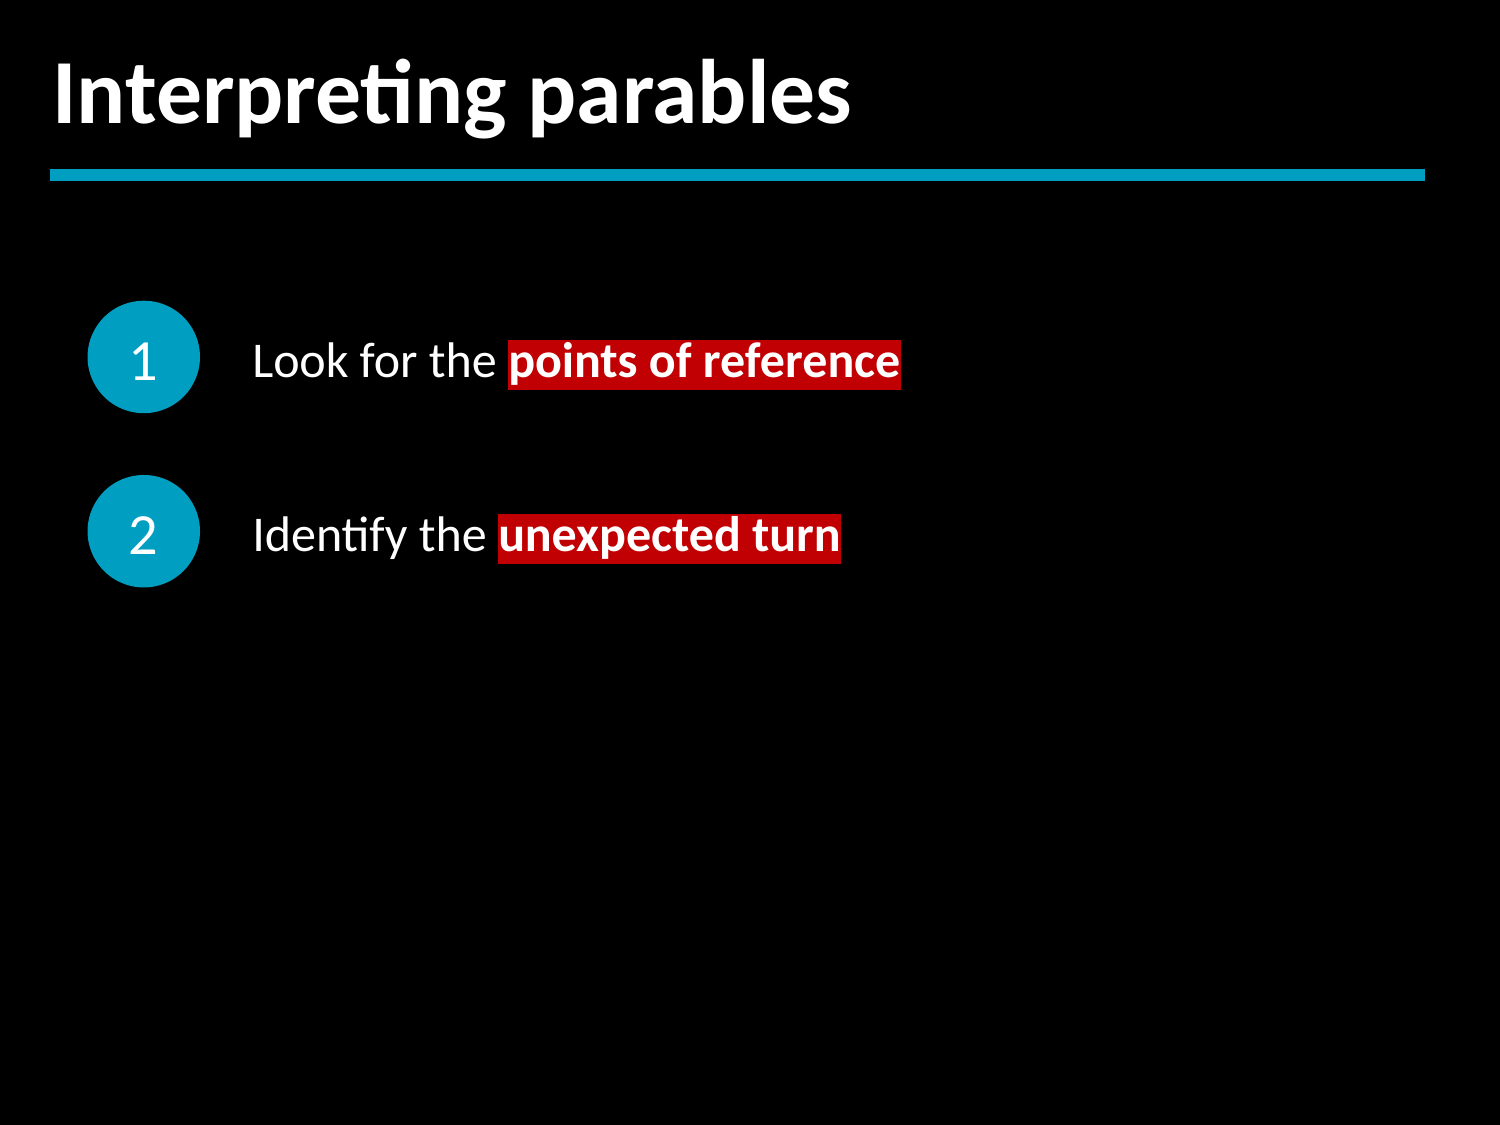

Interpreting parables
1
Look for the points of reference
2
Identify the unexpected turn